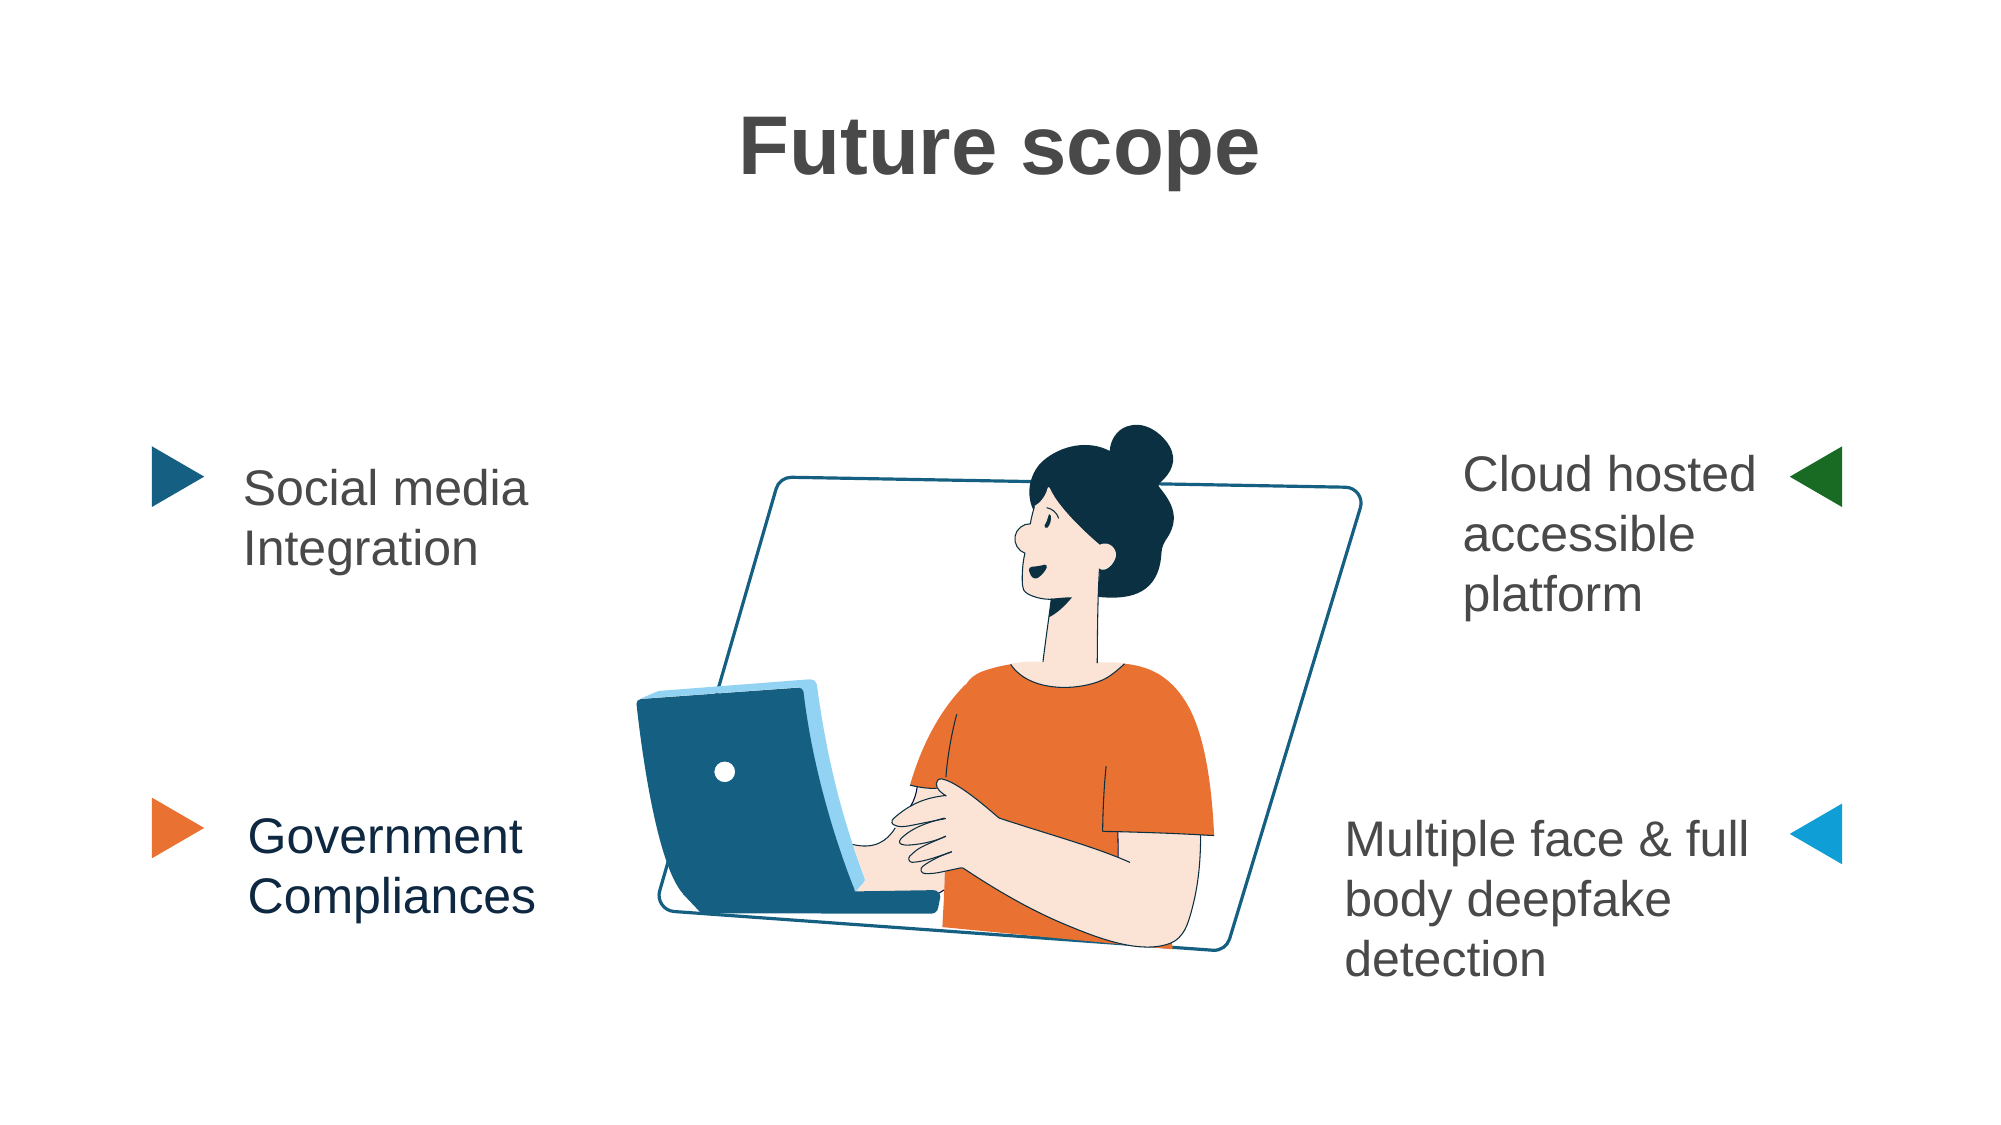

Future scope

Cloud hosted accessible platform
Social media Integration

Government Compliances
Multiple face & full body deepfake detection